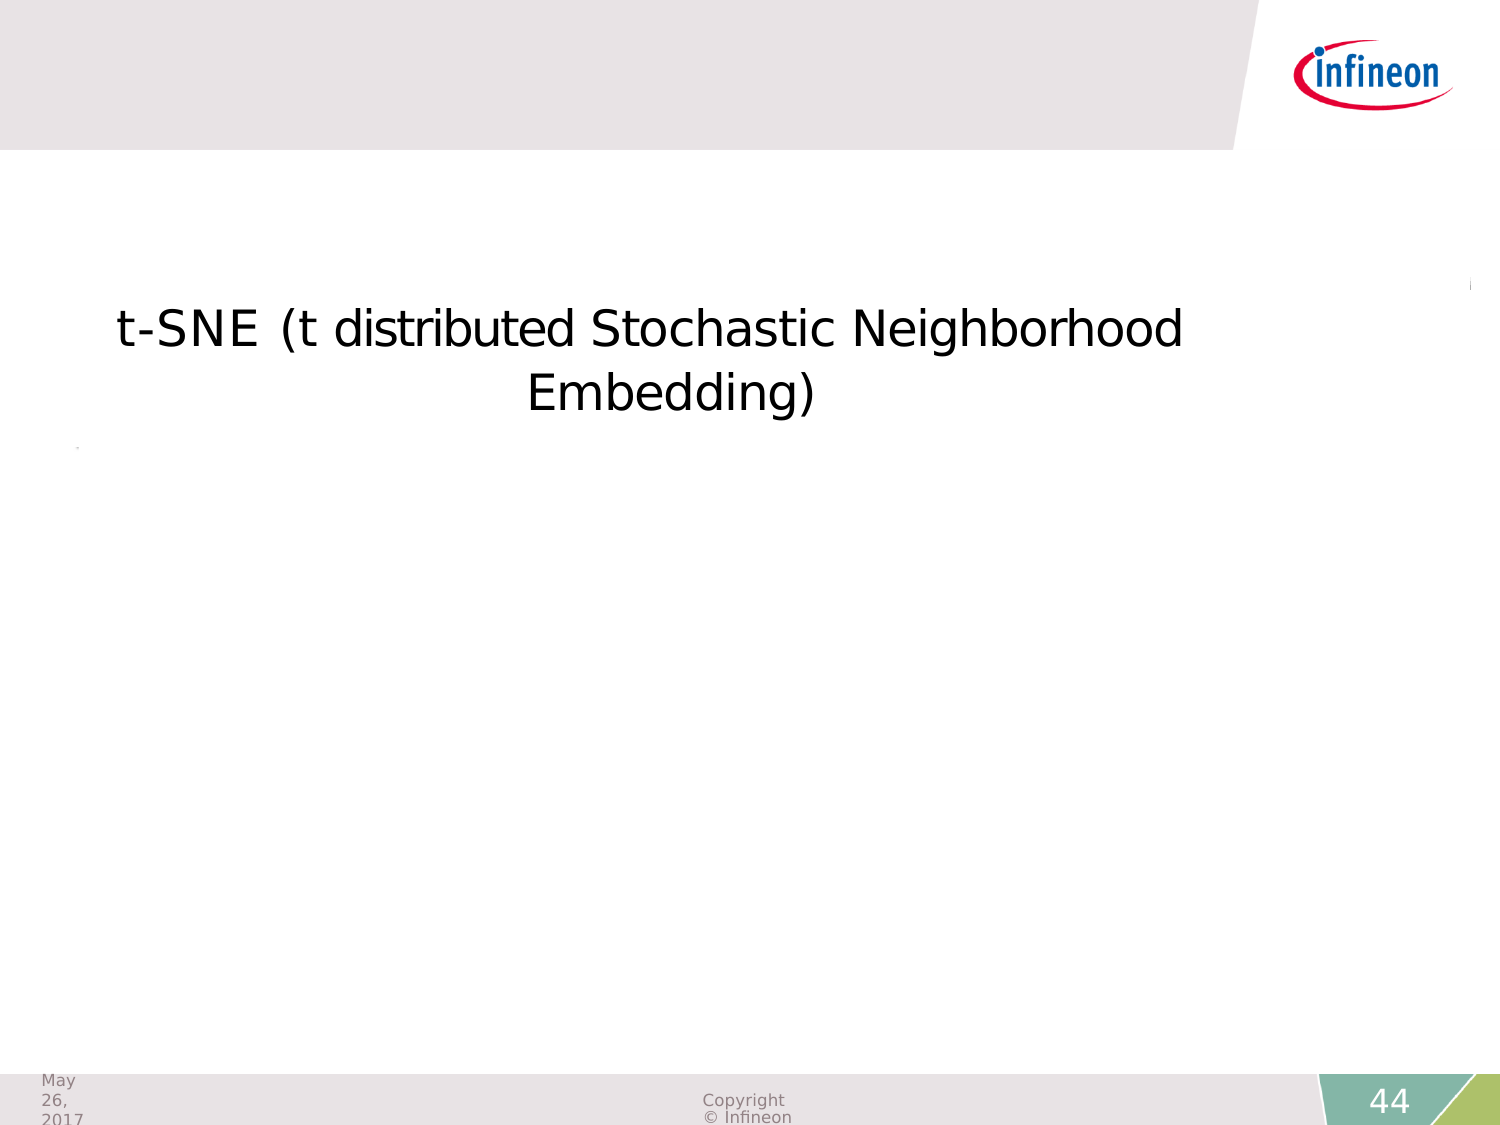

t-SNE (t distributed Stochastic Neighborhood  Embedding)

May 26, 2017
Copyright © Infineon Technologies AG 2019. All rights reserved.
44